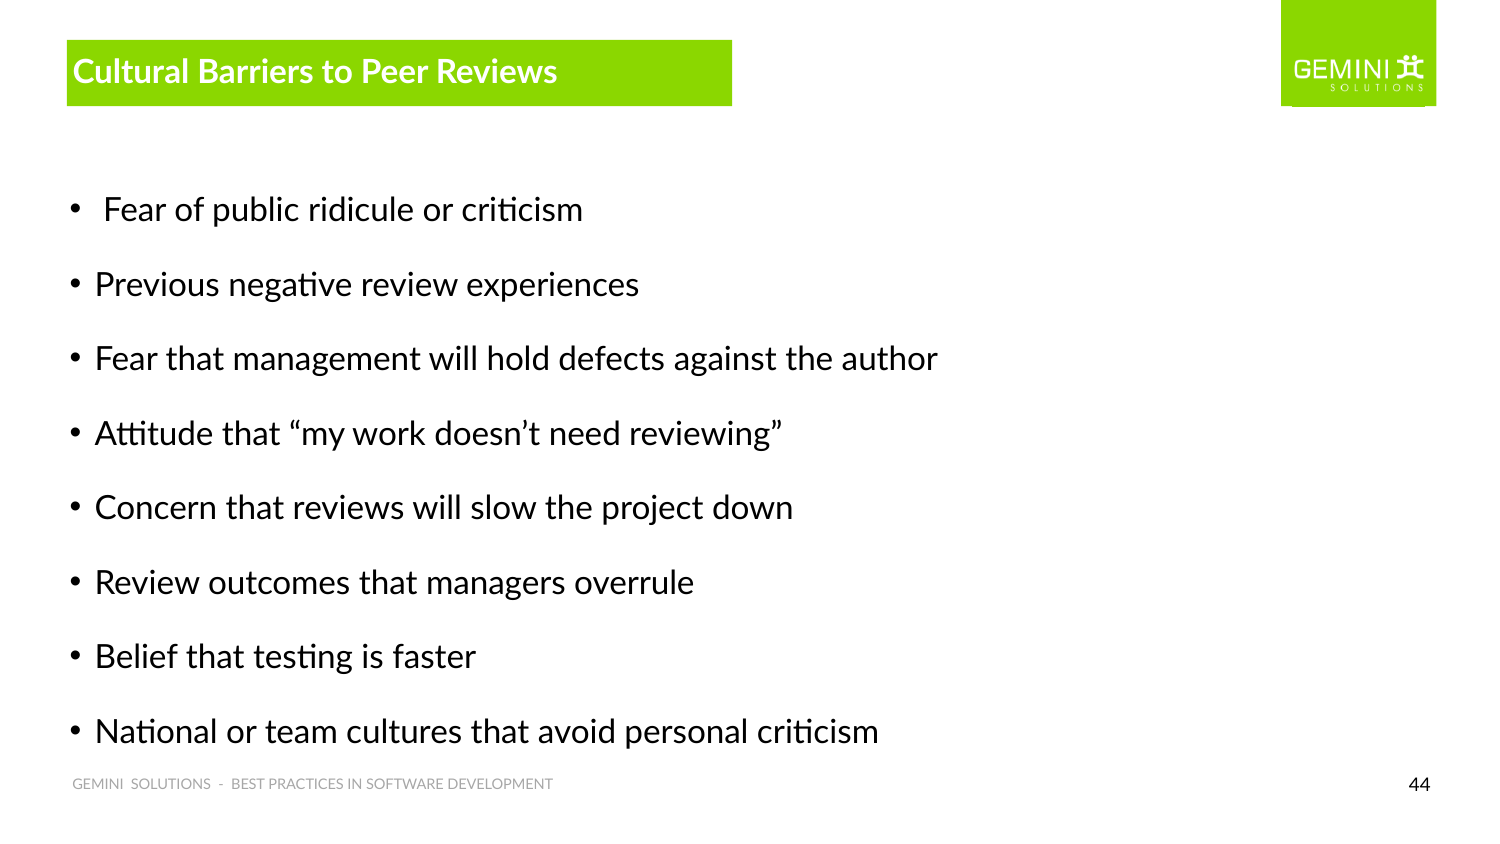

# Cultural Barriers to Peer Reviews
 Fear of public ridicule or criticism
Previous negative review experiences
Fear that management will hold defects against the author
Attitude that “my work doesn’t need reviewing”
Concern that reviews will slow the project down
Review outcomes that managers overrule
Belief that testing is faster
National or team cultures that avoid personal criticism
44
GEMINI  SOLUTIONS  -  DEVELOPMENT FUNDAMENTALS